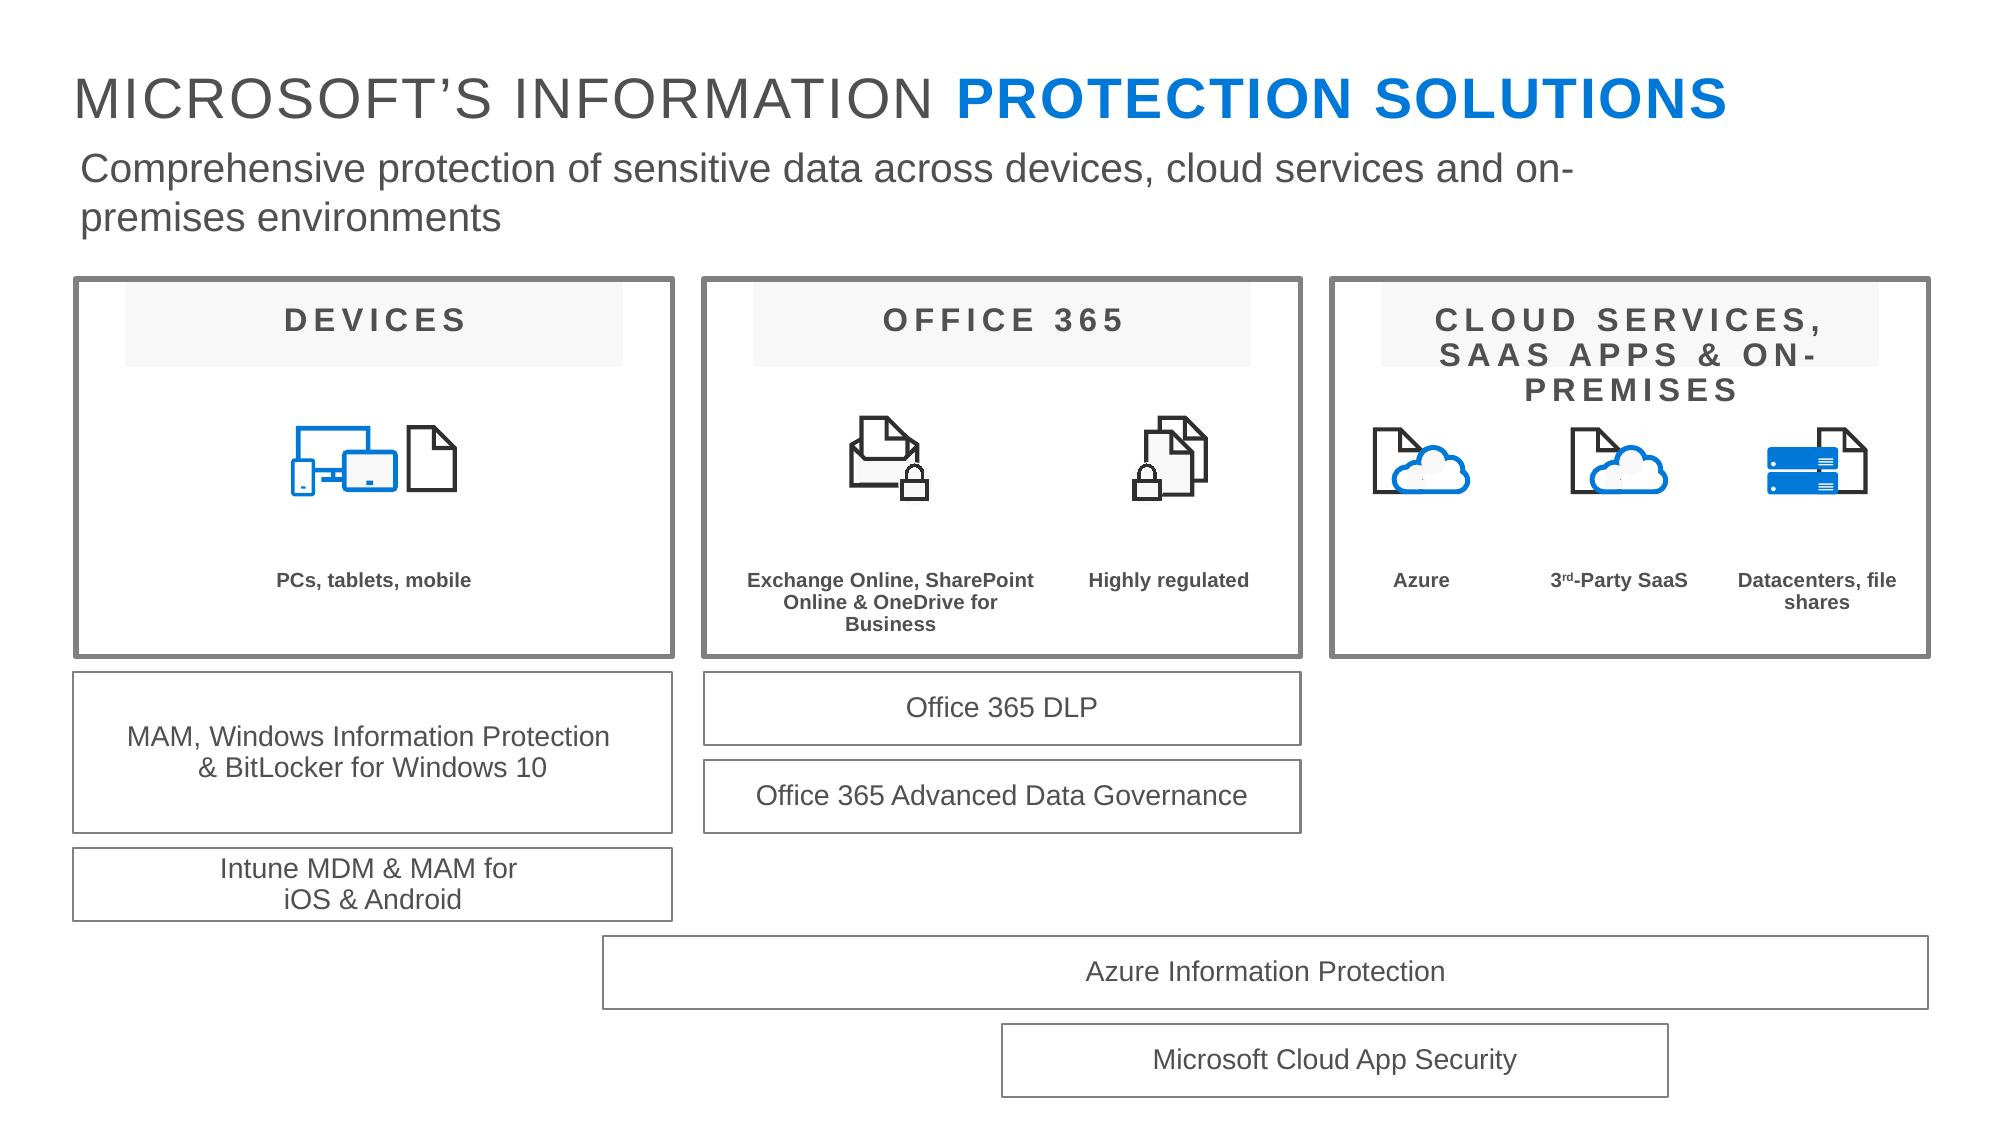

Microsoft’s information protection solutions
Comprehensive protection of sensitive data across devices, cloud services and on-premises environments

Devices

OFFICE 365

CLOUD SERVICES, SaaS APPs & ON-PREMISES

PCs, tablets, mobile
Exchange Online, SharePoint Online & OneDrive for Business
Highly regulated
Azure
3rd-Party SaaS
Datacenters, file shares
MAM, Windows Information Protection
& BitLocker for Windows 10
Office 365 DLP
Office 365 Advanced Data Governance

Intune MDM & MAM for
iOS & Android
Azure Information Protection
Microsoft Cloud App Security